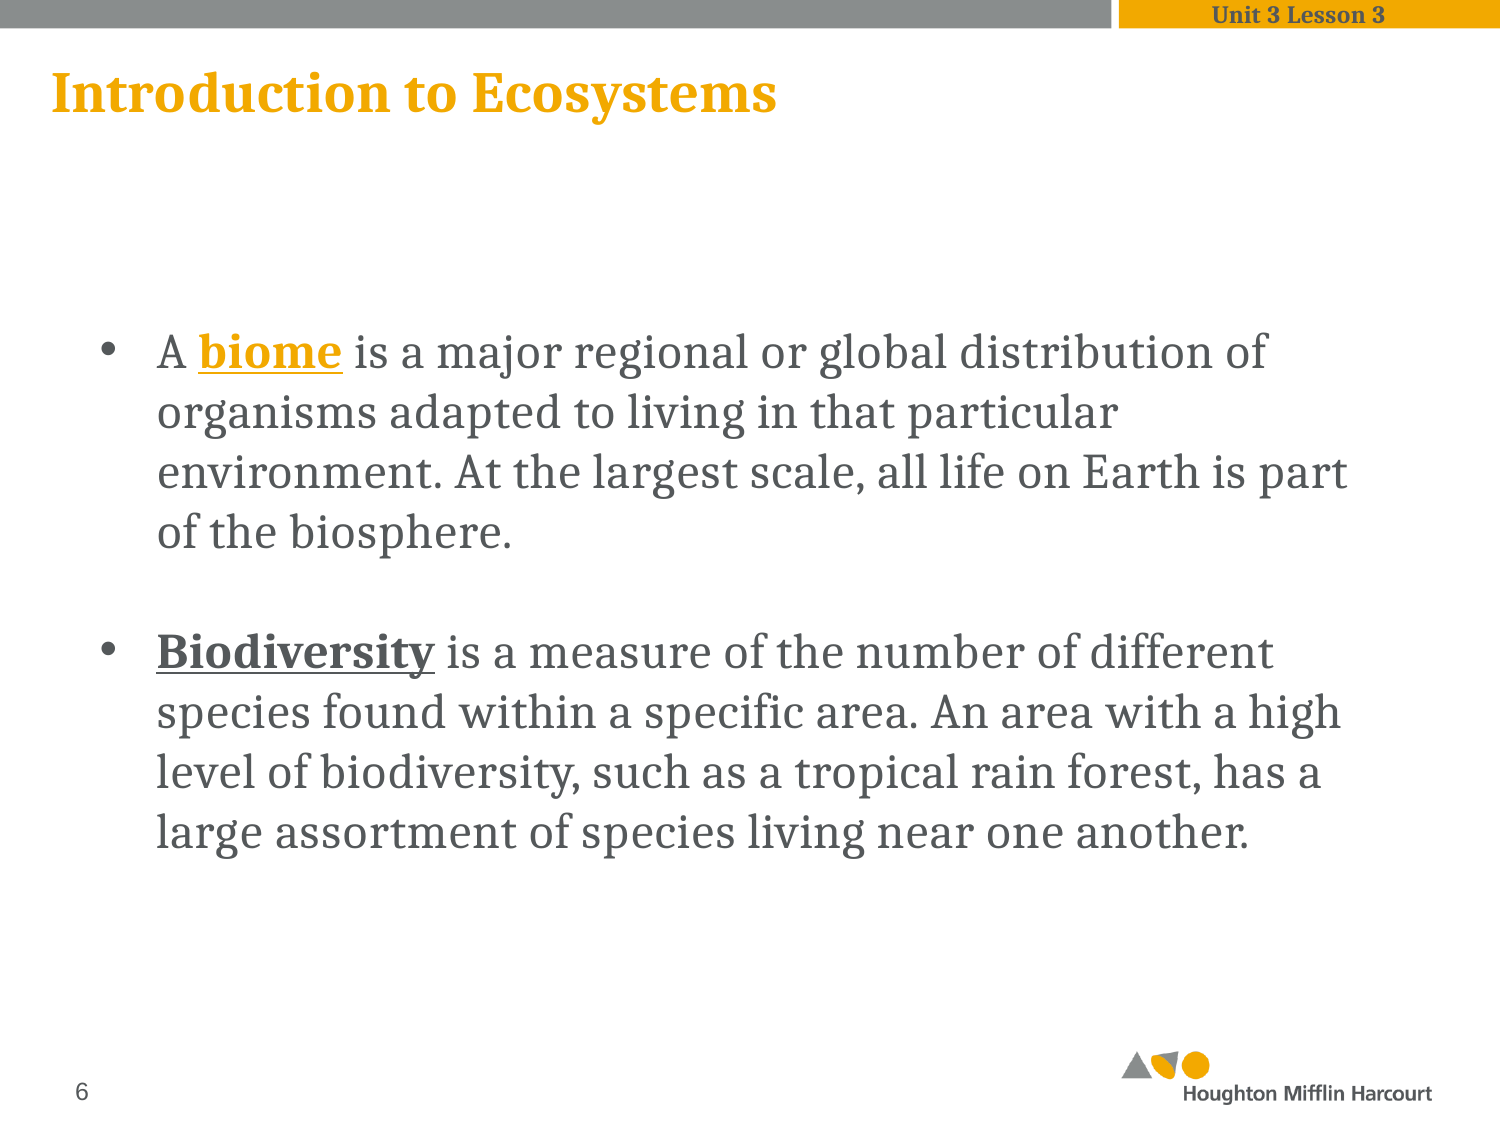

Unit 3 Lesson 3
# Introduction to Ecosystems
A biome is a major regional or global distribution of organisms adapted to living in that particular environment. At the largest scale, all life on Earth is part of the biosphere.

Biodiversity is a measure of the number of different species found within a specific area. An area with a high level of biodiversity, such as a tropical rain forest, has a large assortment of species living near one another.

6